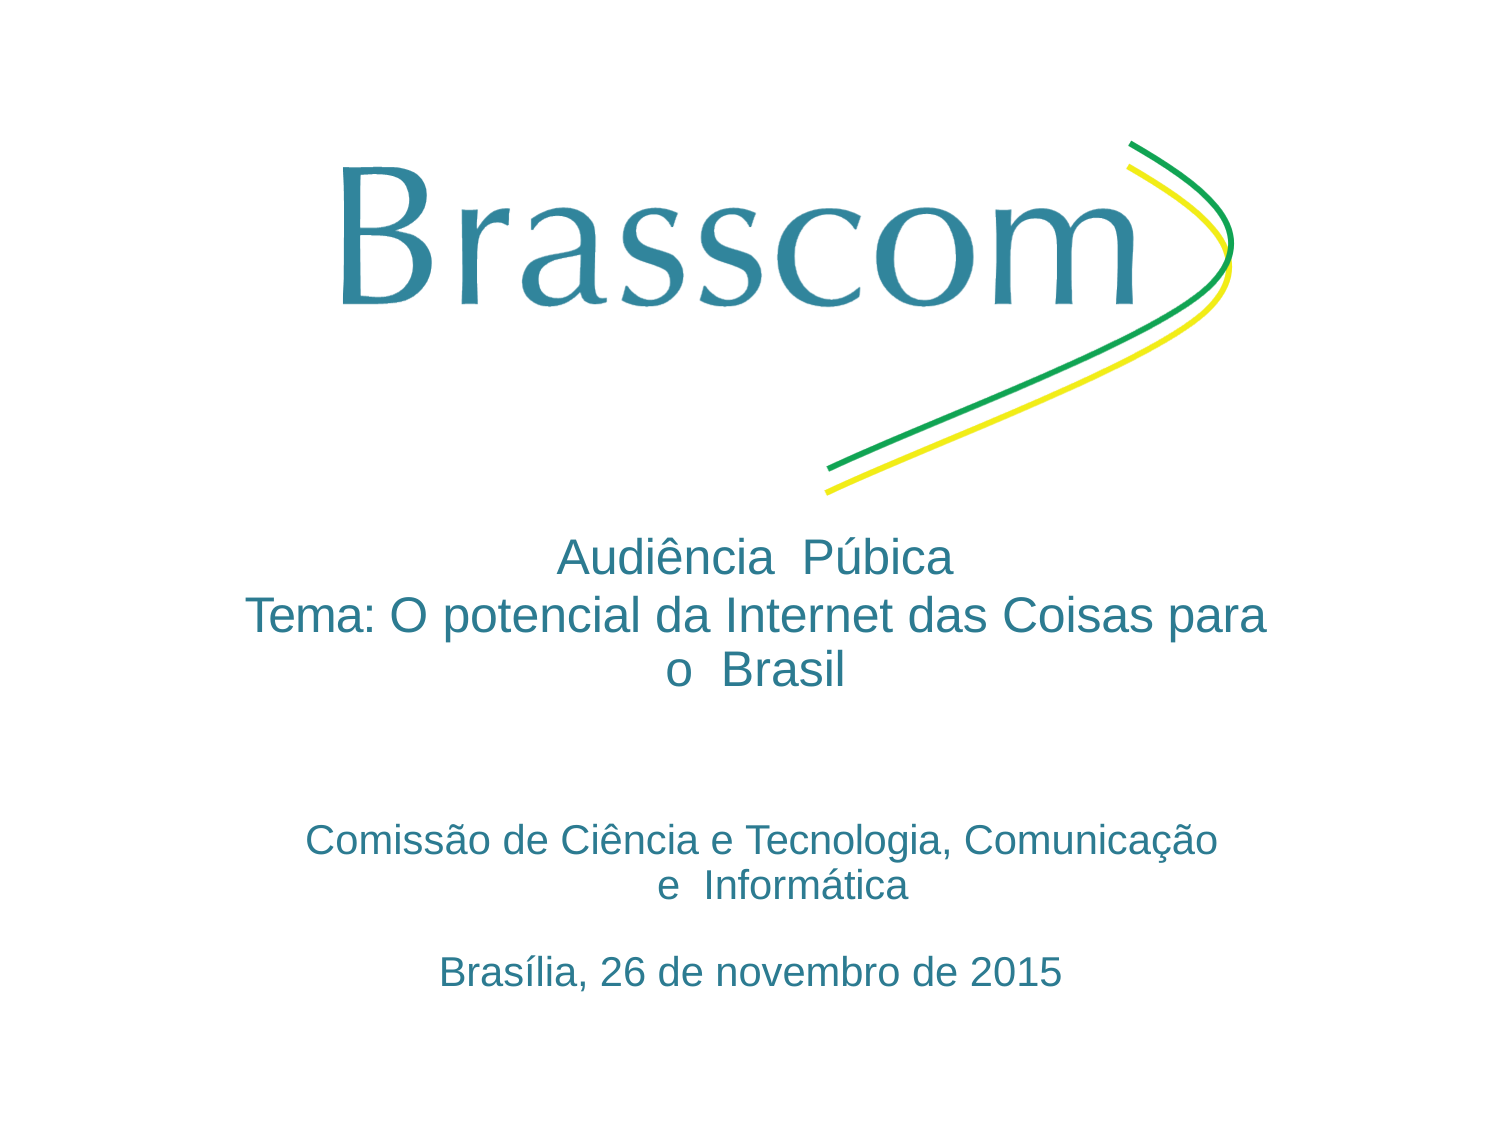

Audiência	Púbica
Tema: O potencial da Internet das Coisas para o  Brasil

Comissão de Ciência e Tecnologia, Comunicação e  Informática
Brasília, 26 de novembro de 2015